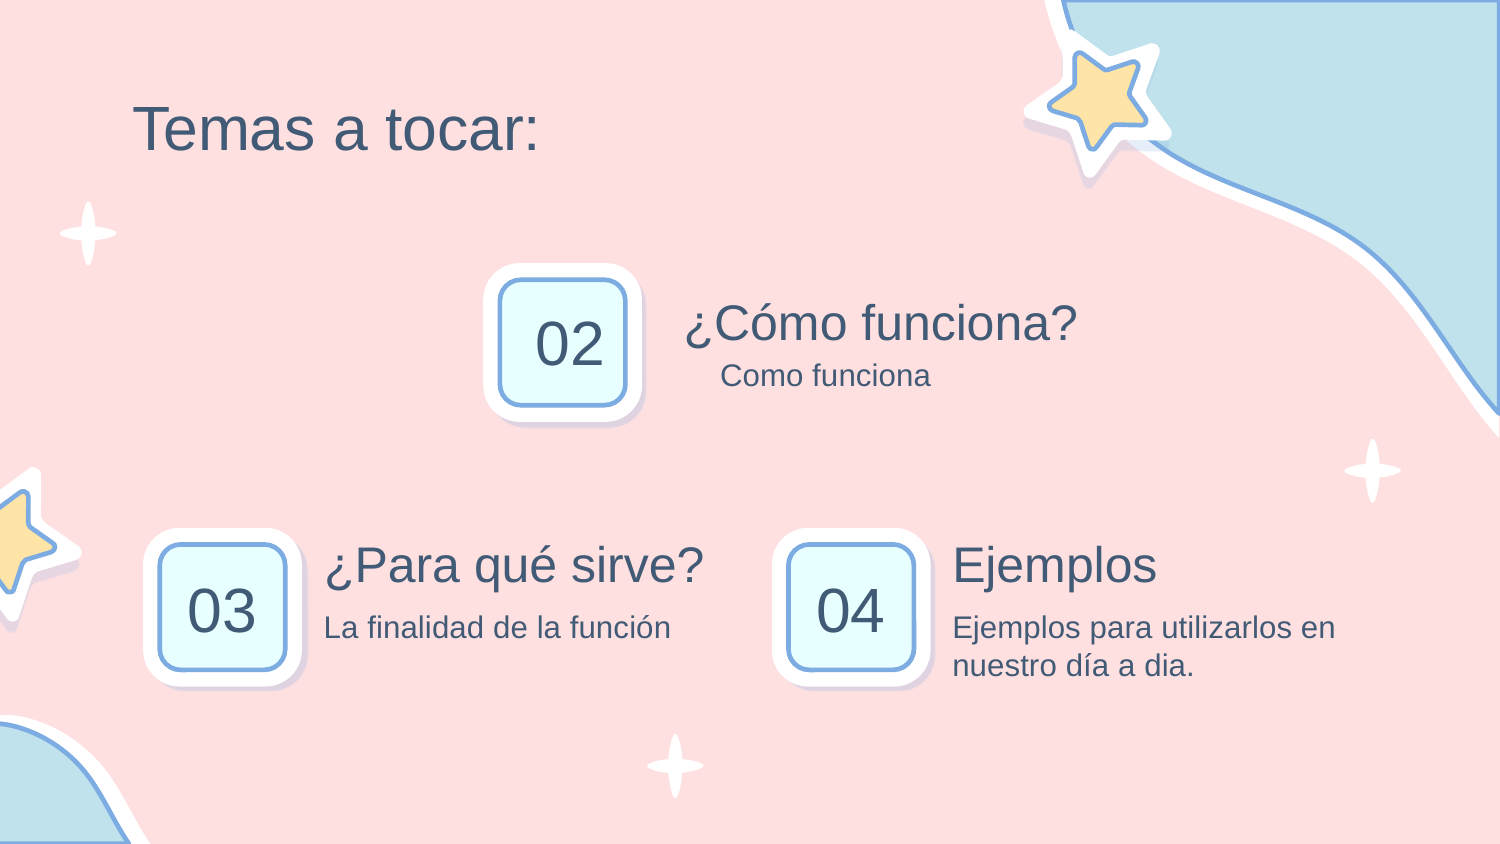

# Temas a tocar:

¿Cómo funciona?
02
Como funciona

¿Para qué sirve?
Ejemplos
03
04
La finalidad de la función
Ejemplos para utilizarlos en nuestro día a dia.